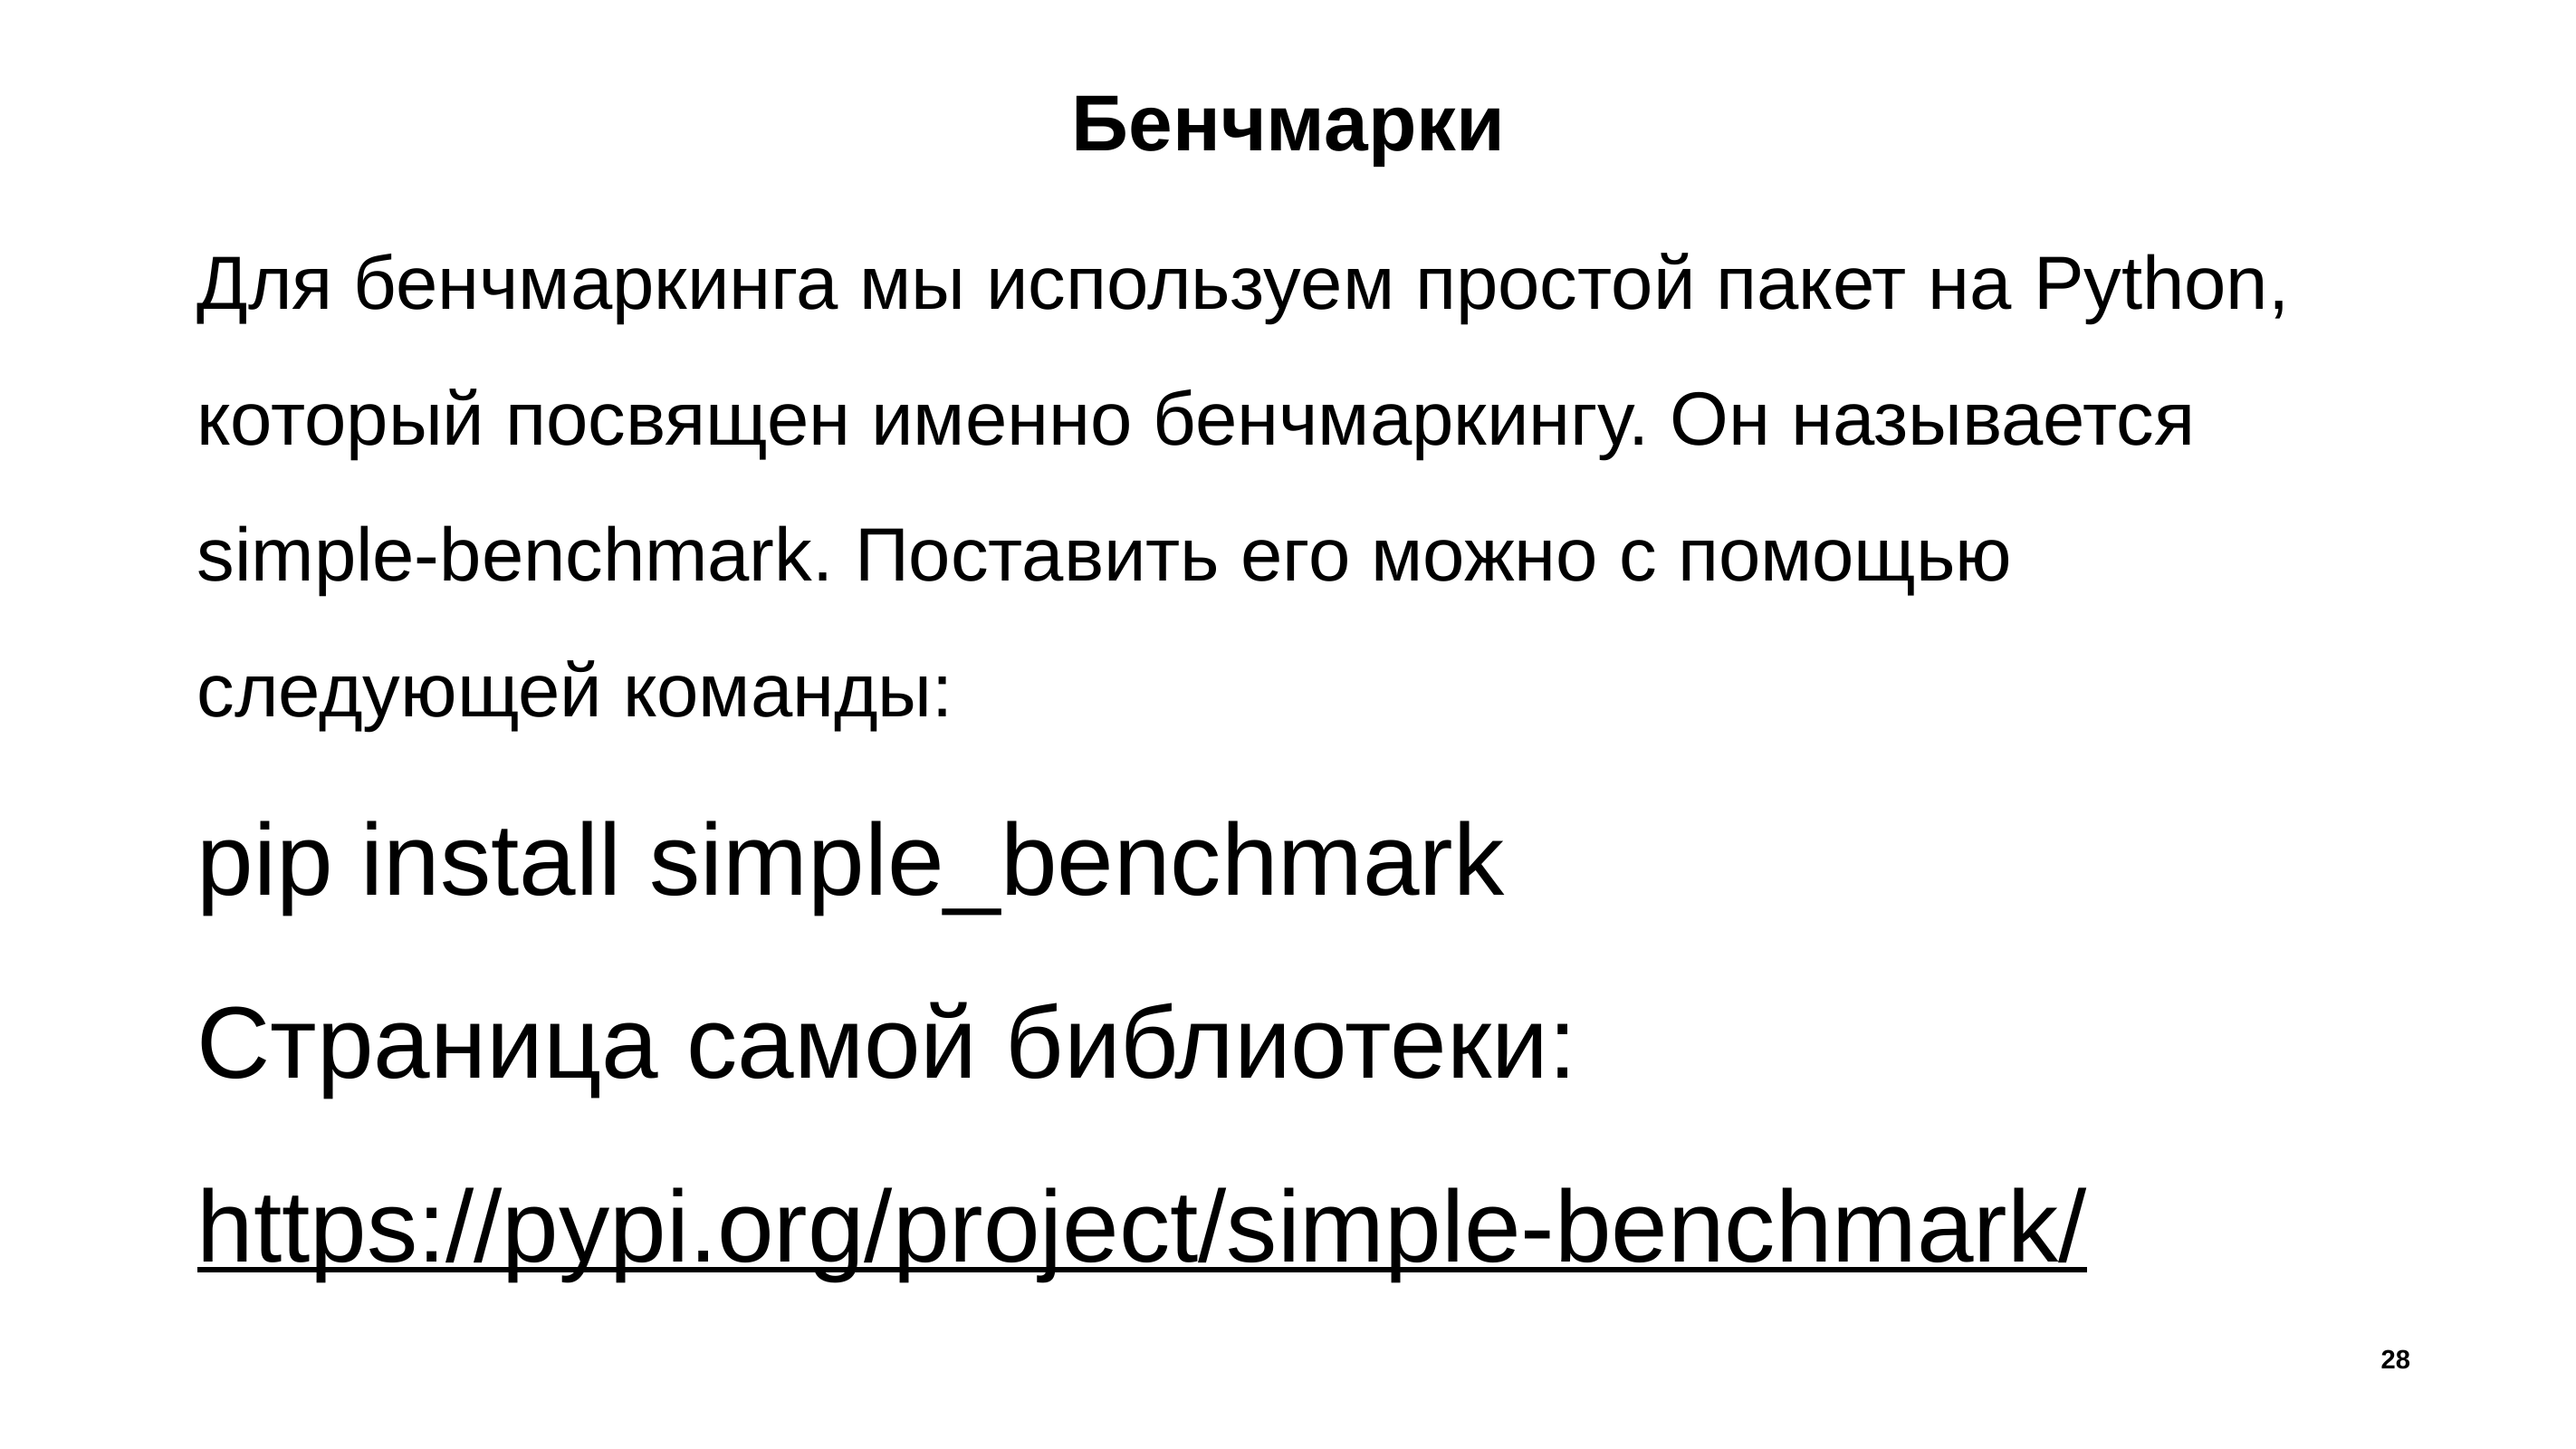

# Бенчмарки
Для бенчмаркинга мы используем простой пакет на Python, который посвящен именно бенчмаркингу. Он называется simple-benchmark. Поставить его можно с помощью следующей команды:
pip install simple_benchmark
Страница самой библиотеки:
https://pypi.org/project/simple-benchmark/
28